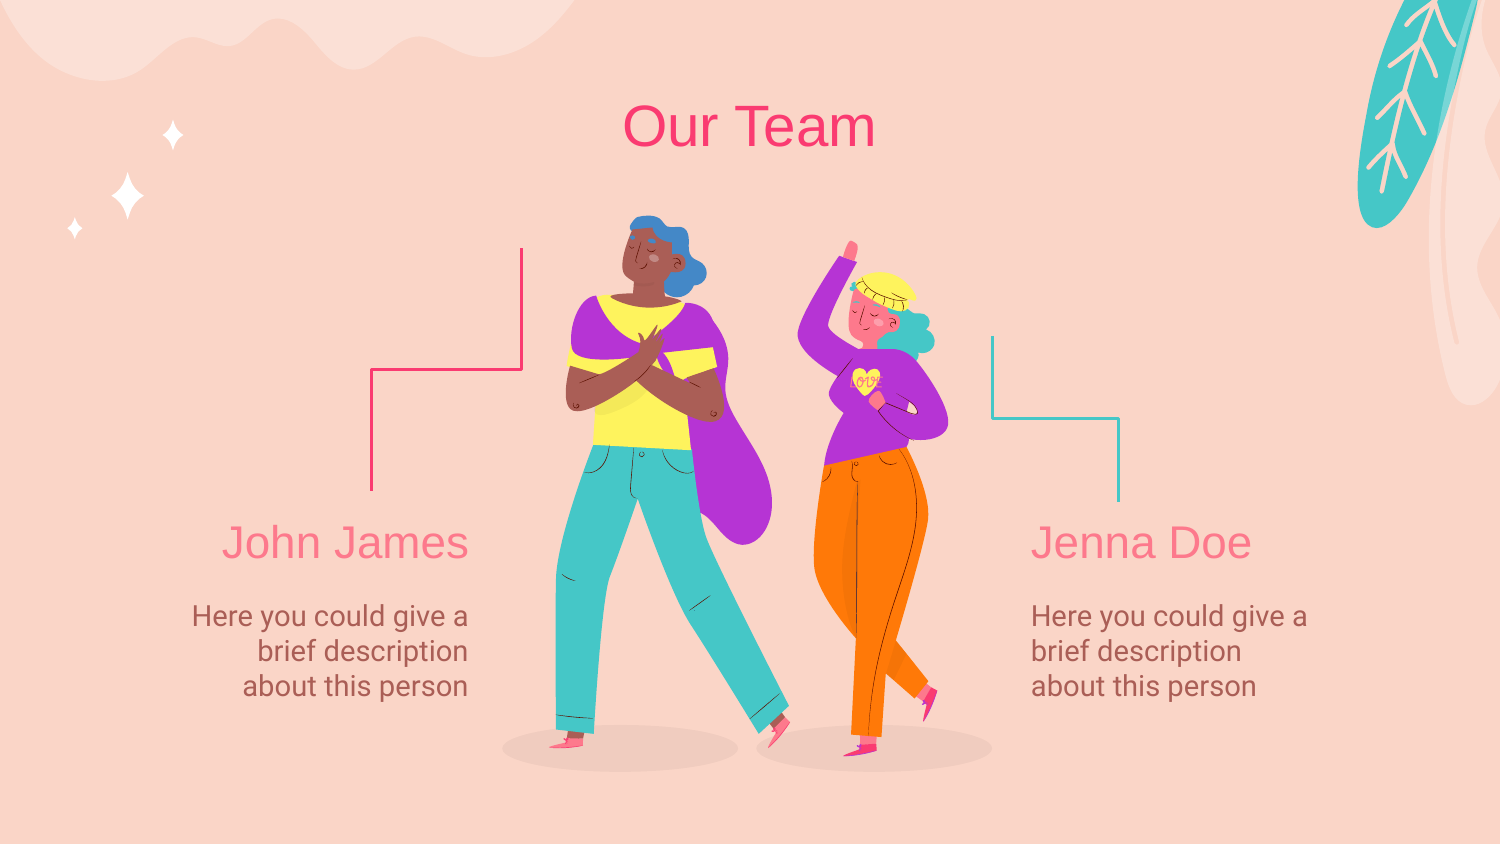

# Our Team

John James
Jenna Doe
Here you could give a brief description about this person
Here you could give a brief description about this person